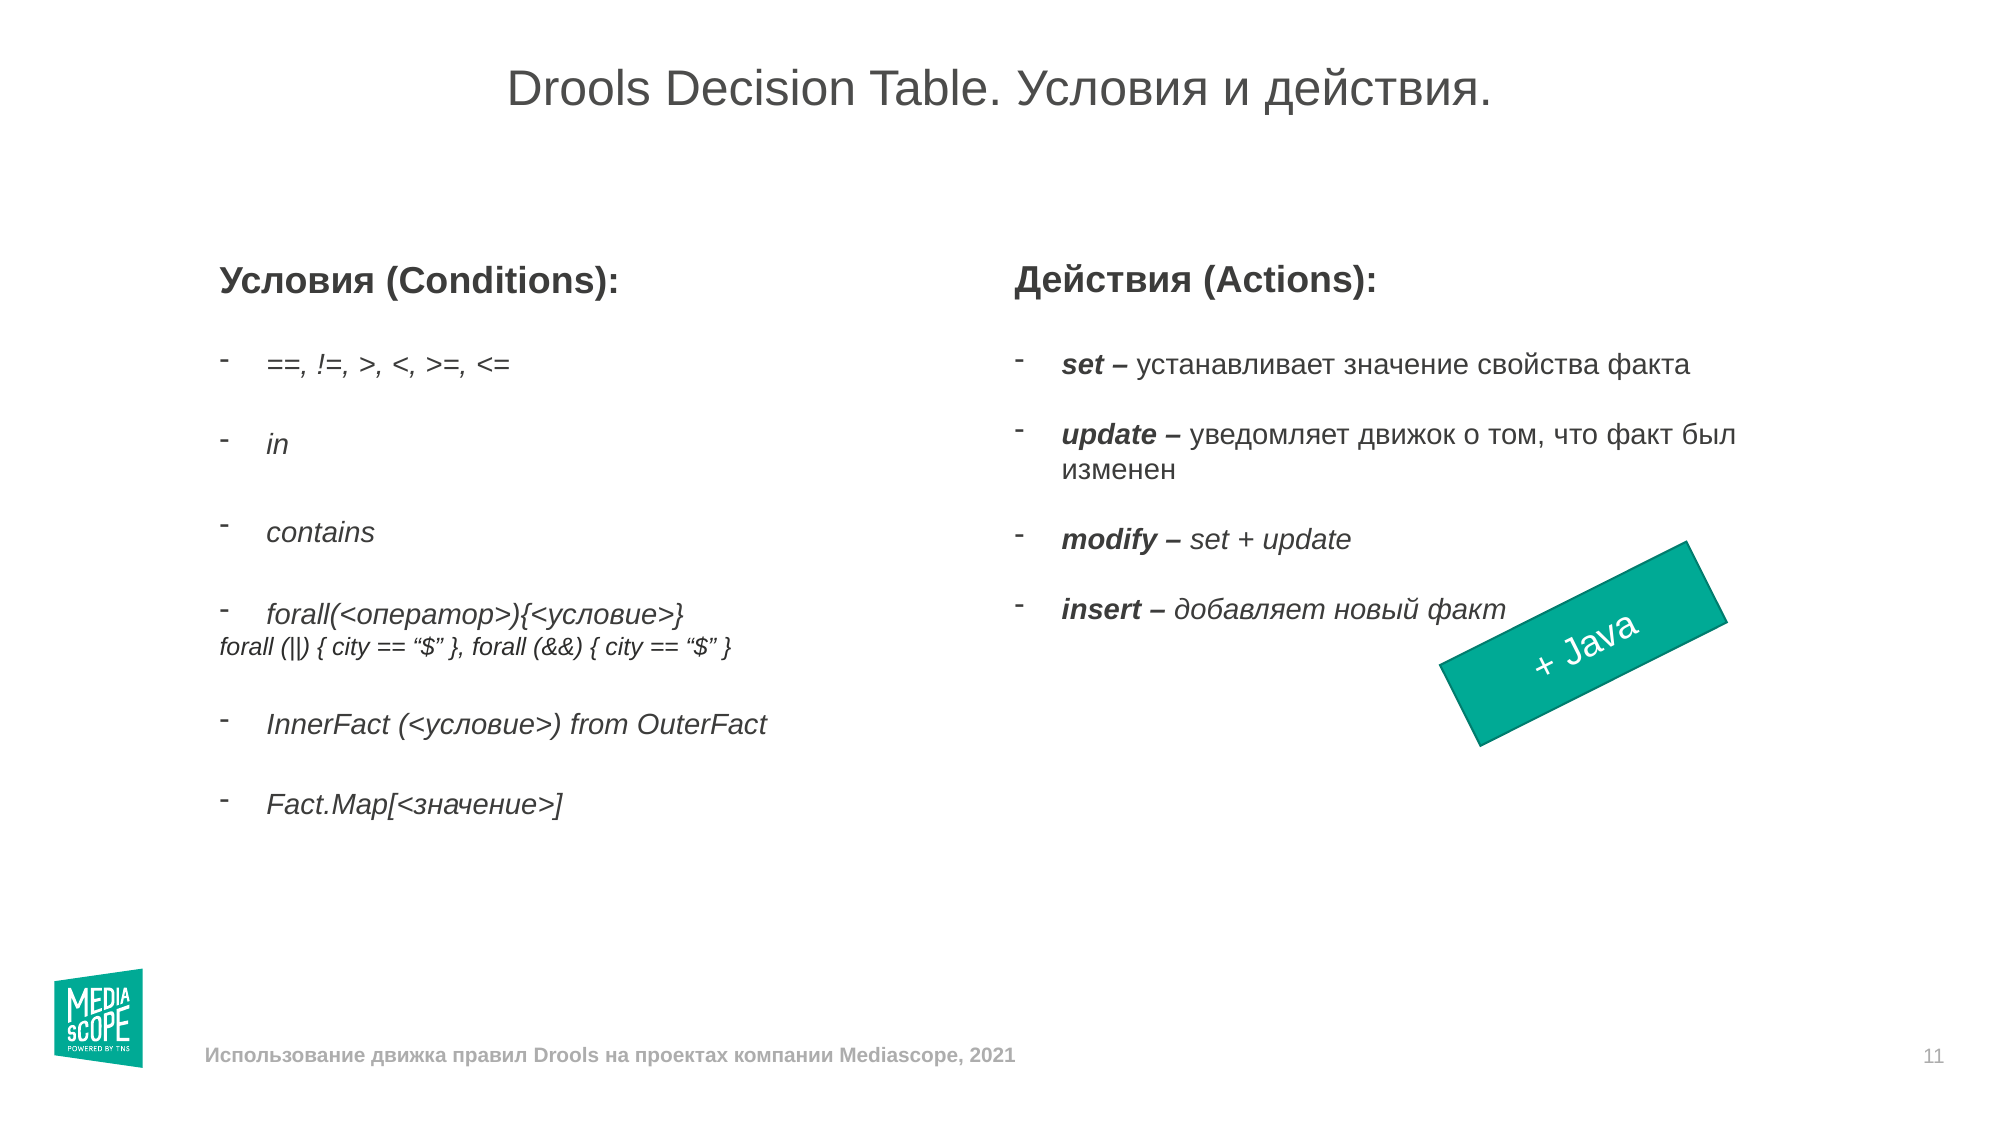

# Drools Decision Table. Условия и действия.
Условия (Conditions):

==, !=, >, <, >=, <=

in

contains

forall(<оператор>){<условие>}
forall (||) { city == “$” }, forall (&&) { city == “$” }

InnerFact (<условие>) from OuterFact

Fact.Map[<значение>]
Действия (Actions):

set – устанавливает значение свойства факта

update – уведомляет движок о том, что факт был изменен

modify – set + update

insert – добавляет новый факт

+ Java
11
Использование движка правил Drools на проектах компании Mediascope, 2021